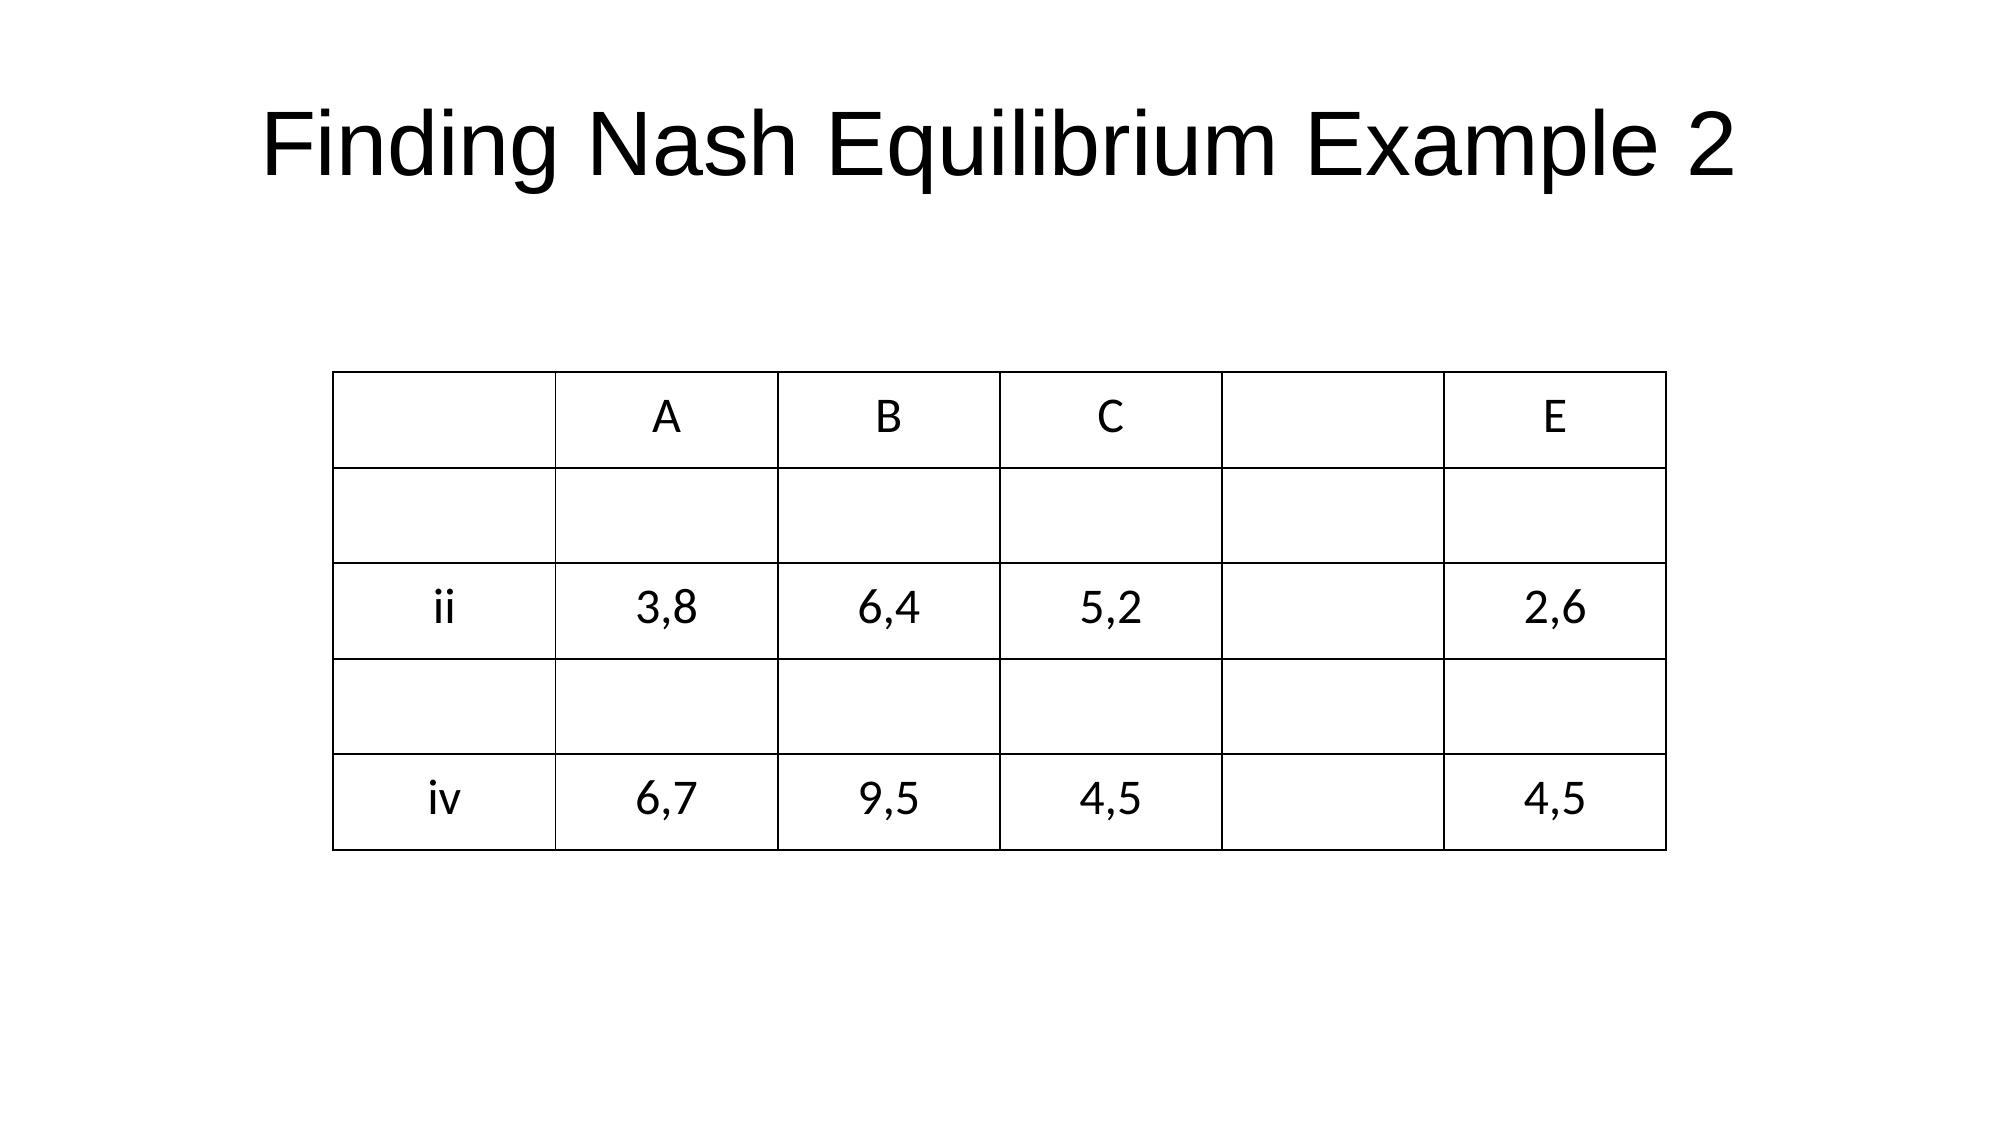

# Finding Nash Equilibrium Example 2
|  | A | B | C |  | E |
| --- | --- | --- | --- | --- | --- |
|  |  |  |  |  |  |
| ii | 3,8 | 6,4 | 5,2 |  | 2,6 |
|  |  |  |  |  |  |
| iv | 6,7 | 9,5 | 4,5 |  | 4,5 |